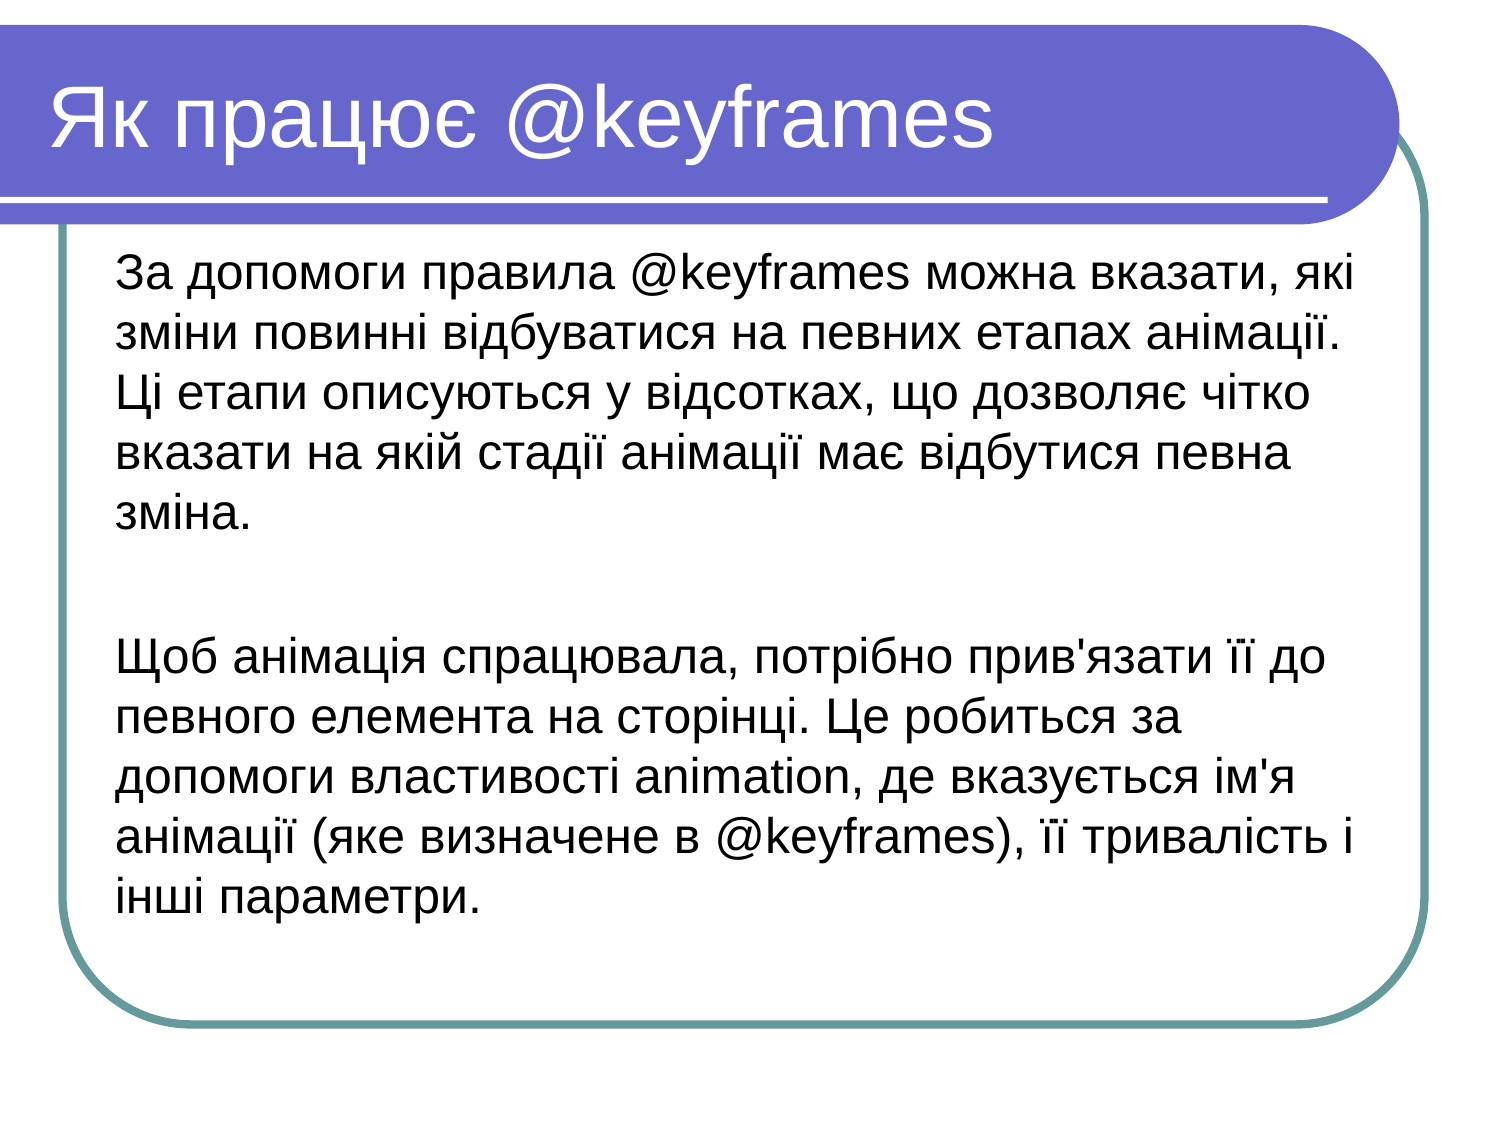

Як працює @keyframes
За допомоги правила @keyframes можна вказати, які зміни повинні відбуватися на певних етапах анімації. Ці етапи описуються у відсотках, що дозволяє чітко вказати на якій стадії анімації має відбутися певна зміна.

Щоб анімація спрацювала, потрібно прив'язати її до певного елемента на сторінці. Це робиться за допомоги властивості animation, де вказується ім'я анімації (яке визначене в @keyframes), її тривалість і інші параметри.